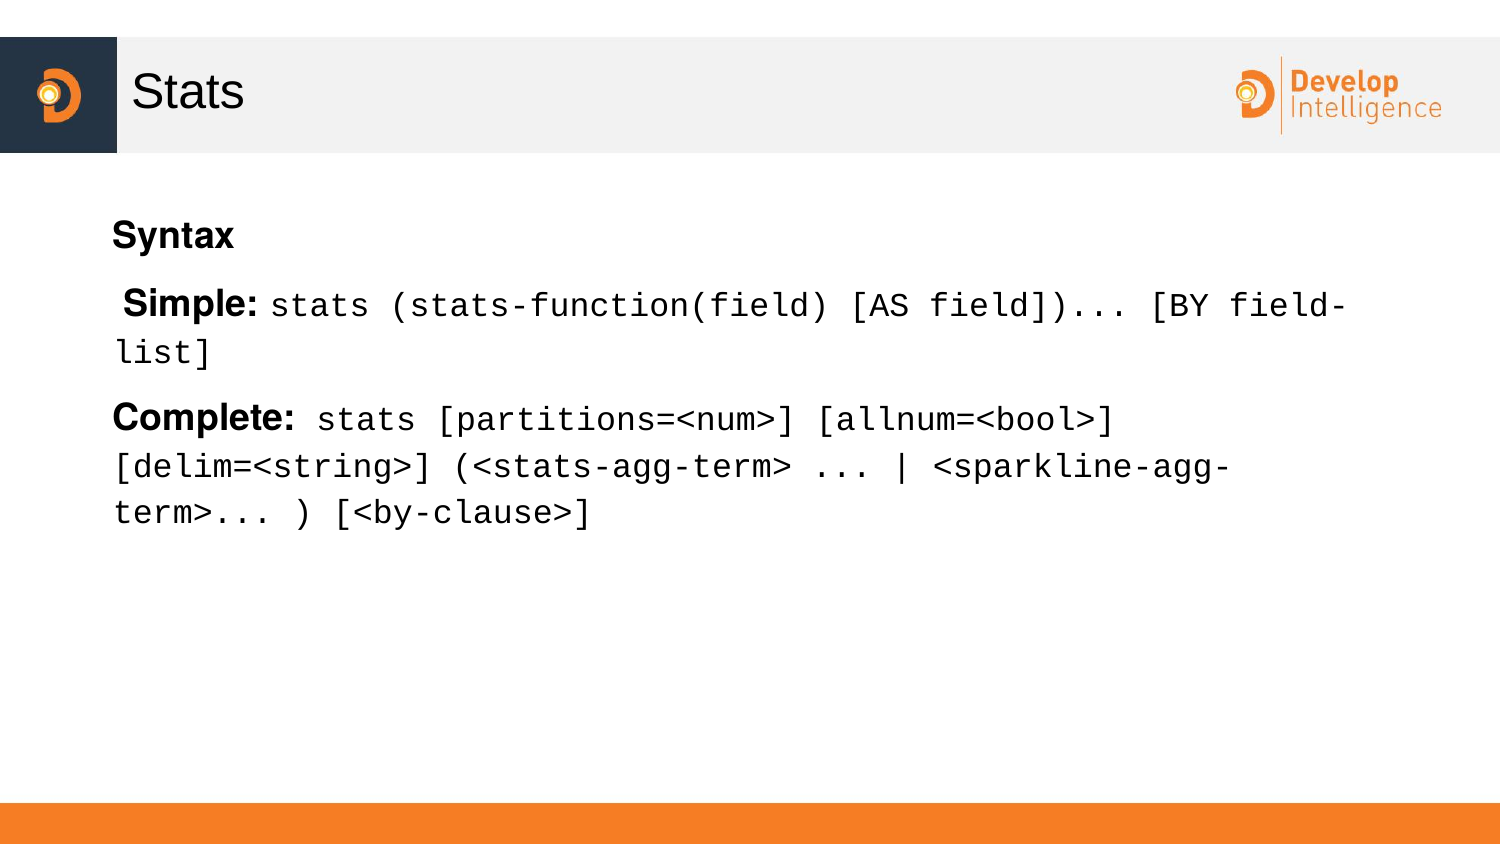

# Stats
Syntax
 Simple: stats (stats-function(field) [AS field])... [BY field-list]
Complete: stats [partitions=<num>] [allnum=<bool>]  [delim=<string>] (<stats-agg-term> ... | <sparkline-agg-term>... ) [<by-clause>]